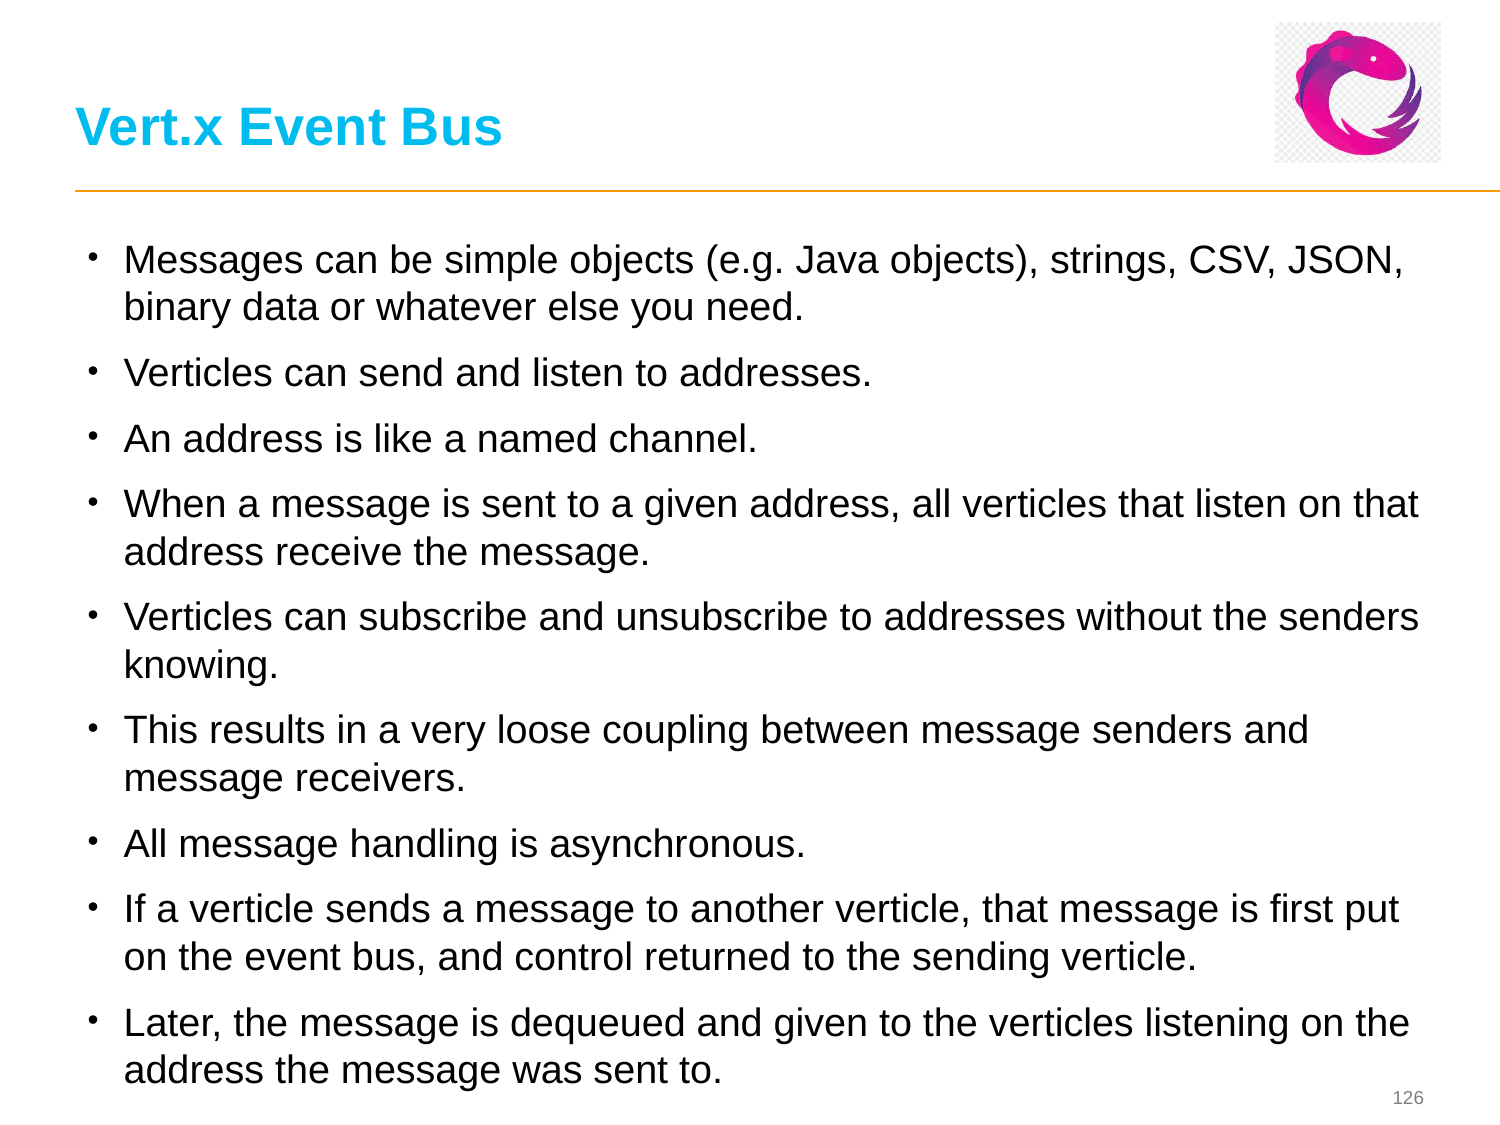

# Vert.x Event Bus
Messages can be simple objects (e.g. Java objects), strings, CSV, JSON, binary data or whatever else you need.
Verticles can send and listen to addresses.
An address is like a named channel.
When a message is sent to a given address, all verticles that listen on that address receive the message.
Verticles can subscribe and unsubscribe to addresses without the senders knowing.
This results in a very loose coupling between message senders and message receivers.
All message handling is asynchronous.
If a verticle sends a message to another verticle, that message is first put on the event bus, and control returned to the sending verticle.
Later, the message is dequeued and given to the verticles listening on the address the message was sent to.